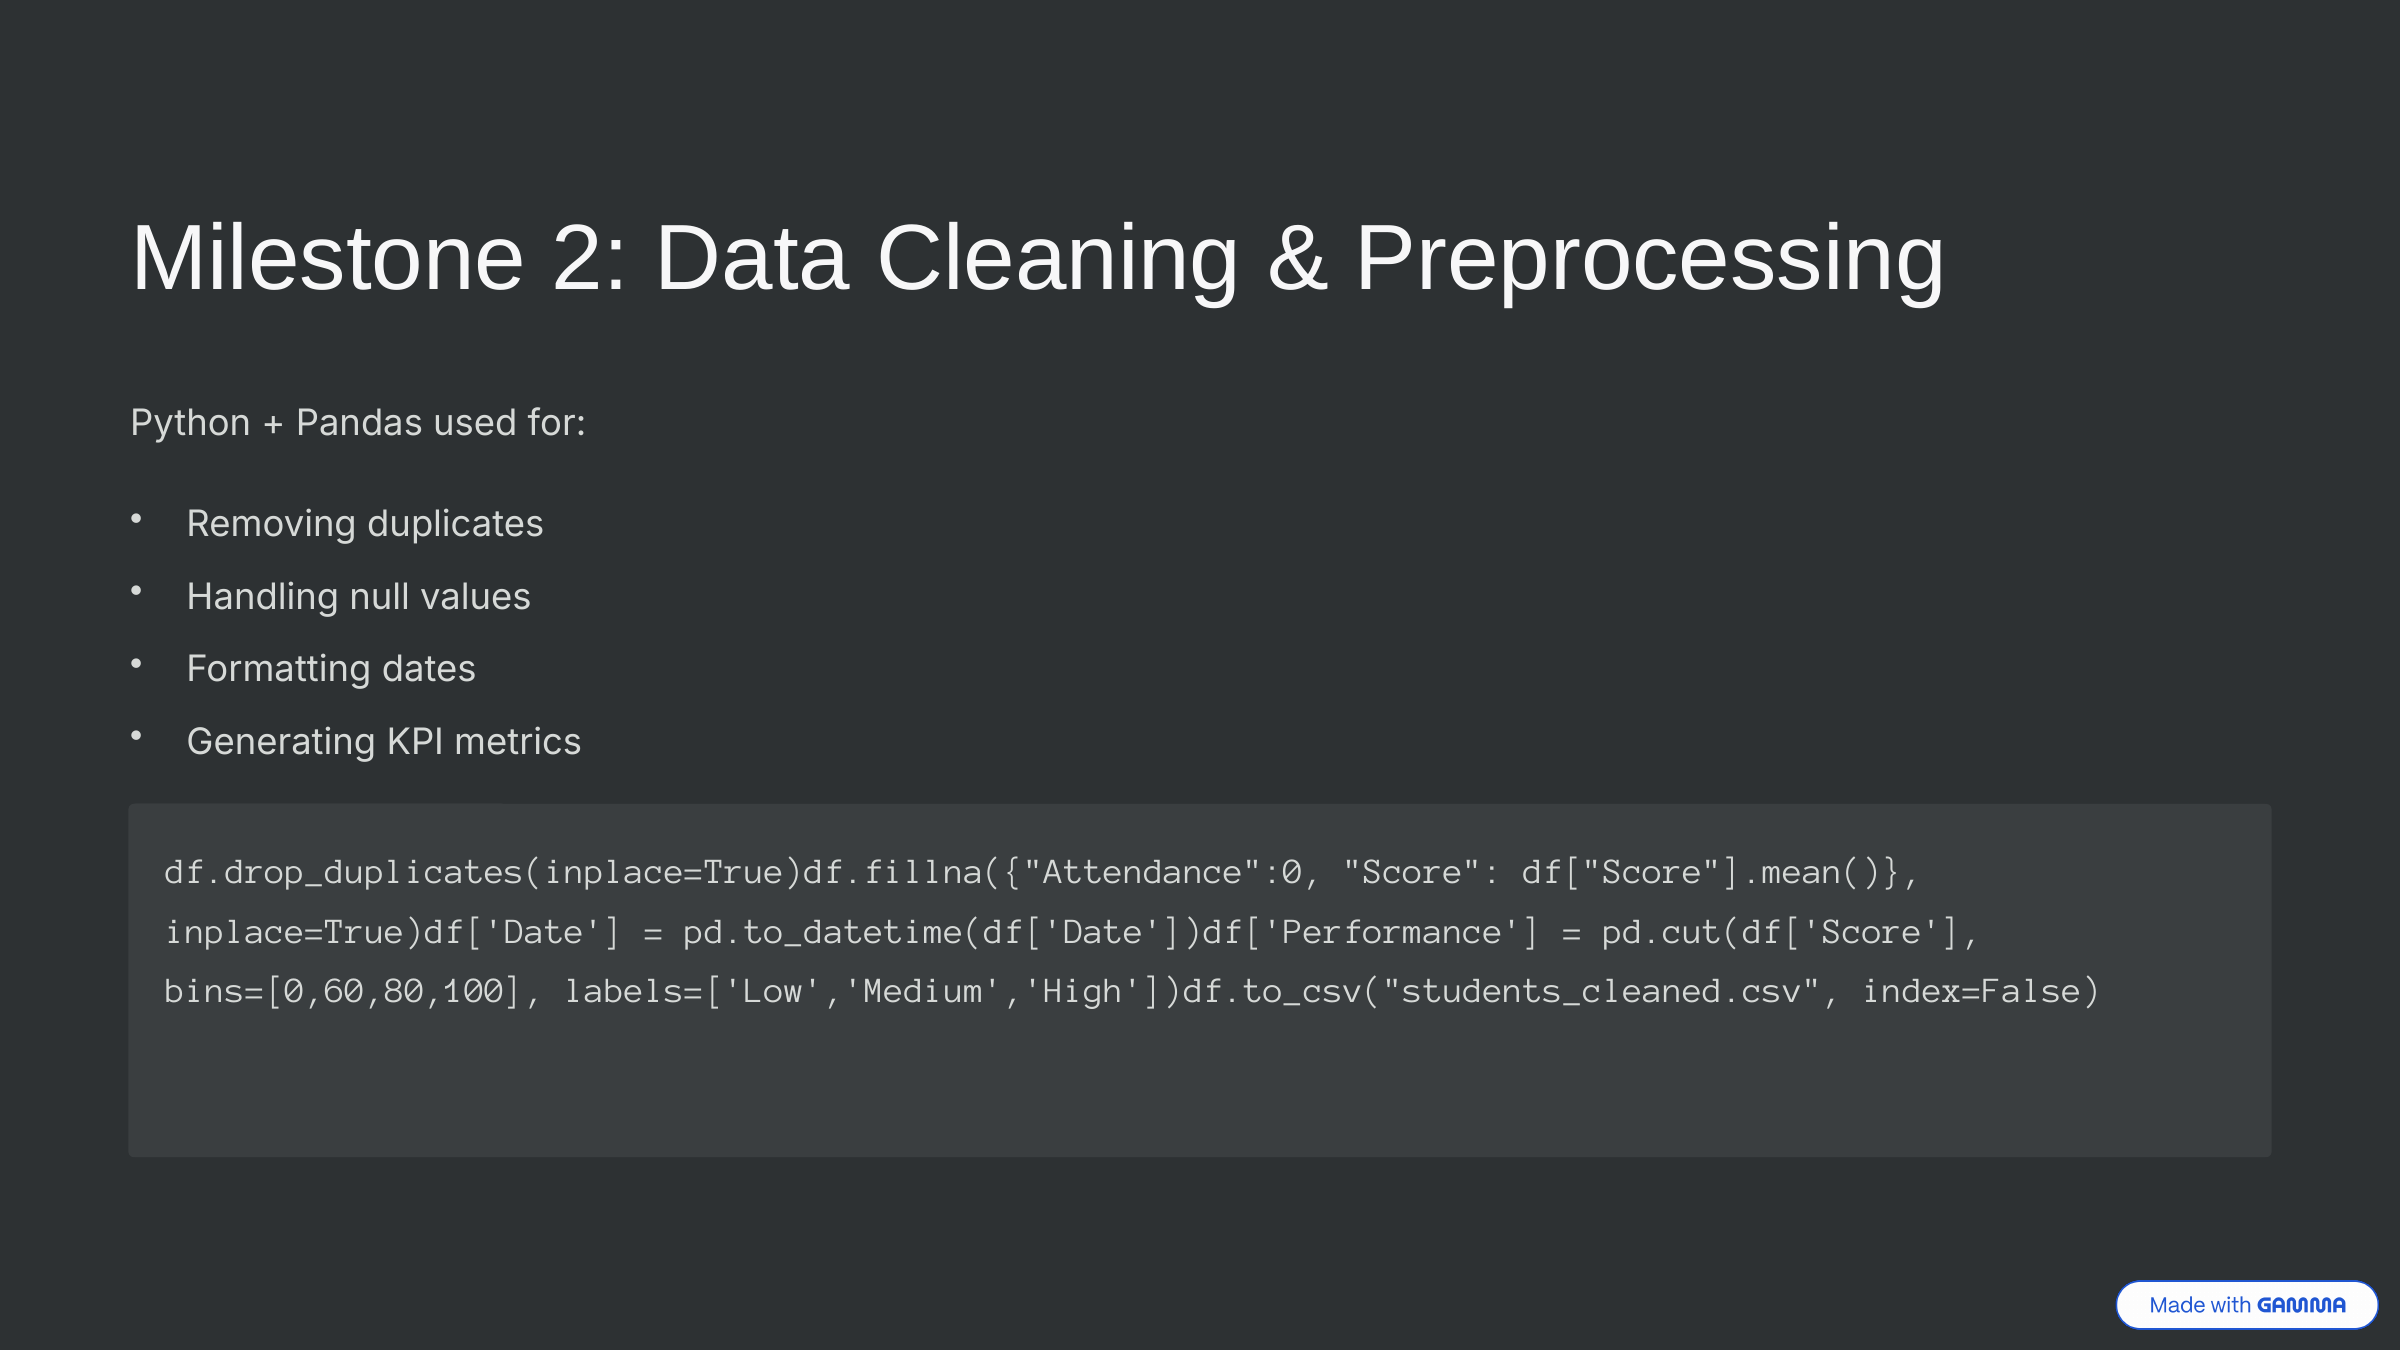

Milestone 2: Data Cleaning & Preprocessing
Python + Pandas used for:
Removing duplicates
Handling null values
Formatting dates
Generating KPI metrics

df.drop_duplicates(inplace=True)df.fillna({"Attendance":0, "Score": df["Score"].mean()}, inplace=True)df['Date'] = pd.to_datetime(df['Date'])df['Performance'] = pd.cut(df['Score'], bins=[0,60,80,100], labels=['Low','Medium','High'])df.to_csv("students_cleaned.csv", index=False)